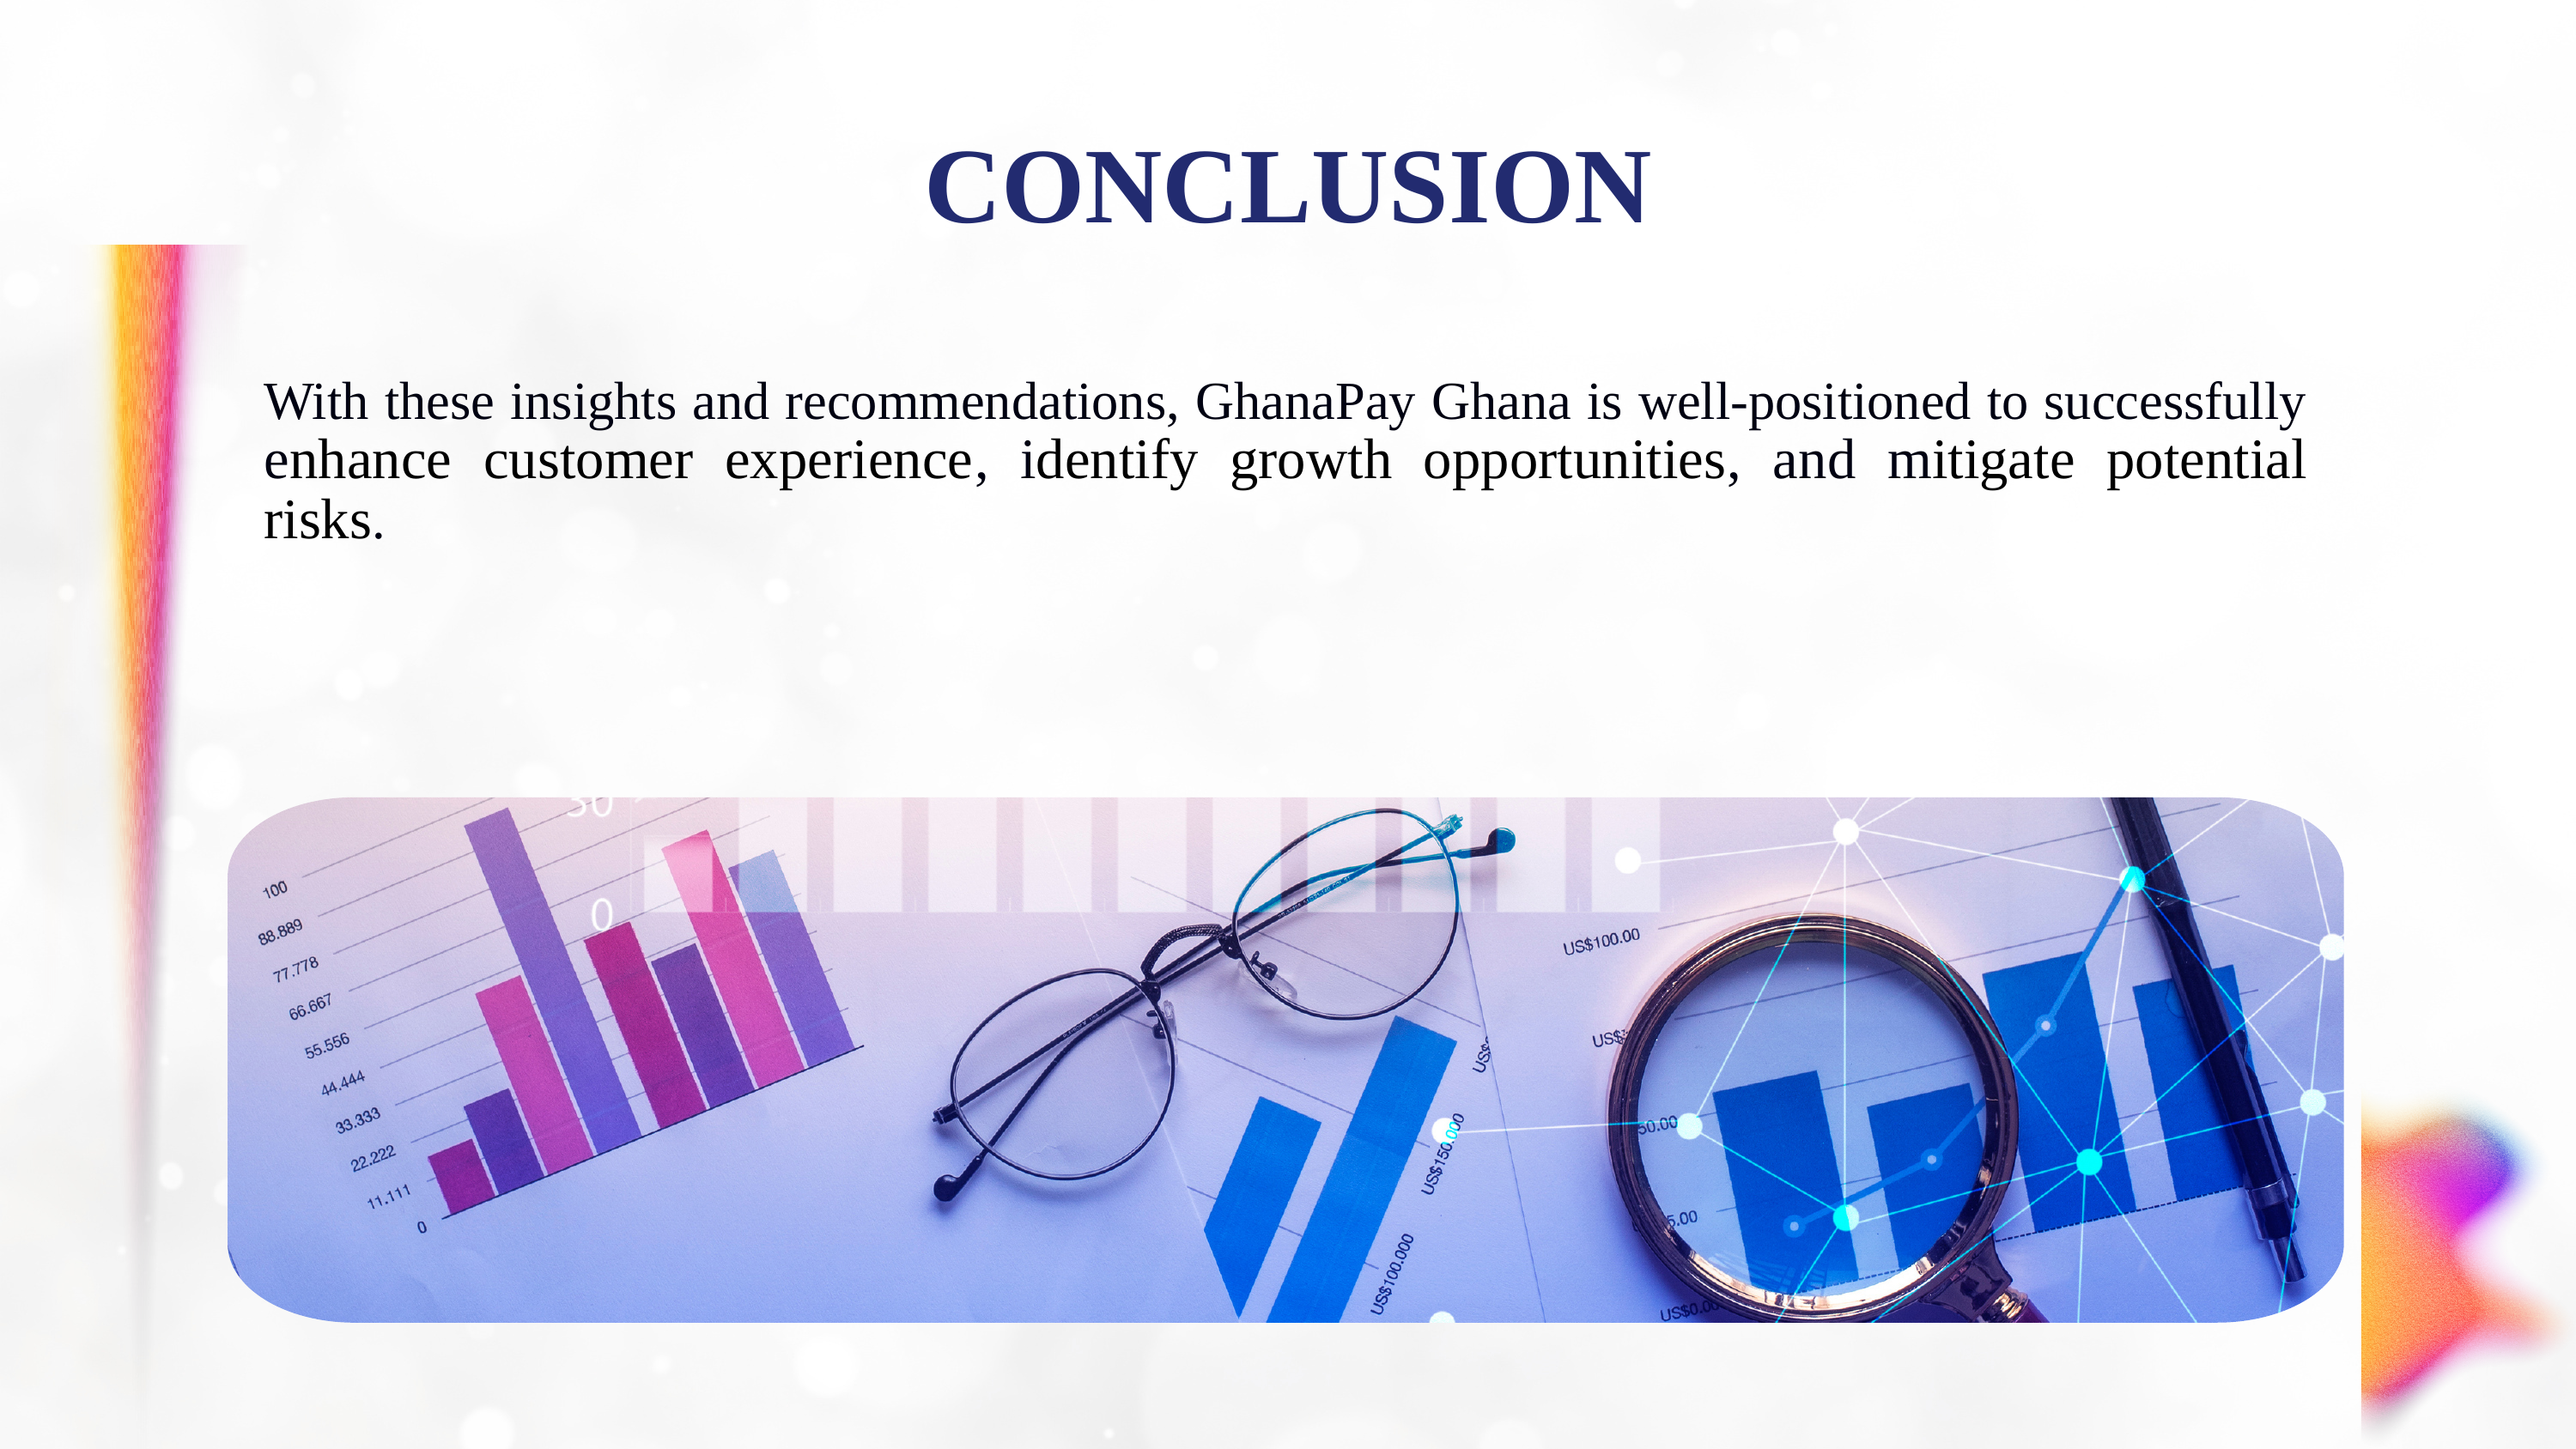

CONCLUSION
With these insights and recommendations, GhanaPay Ghana is well-positioned to successfully enhance customer experience, identify growth opportunities, and mitigate potential risks.